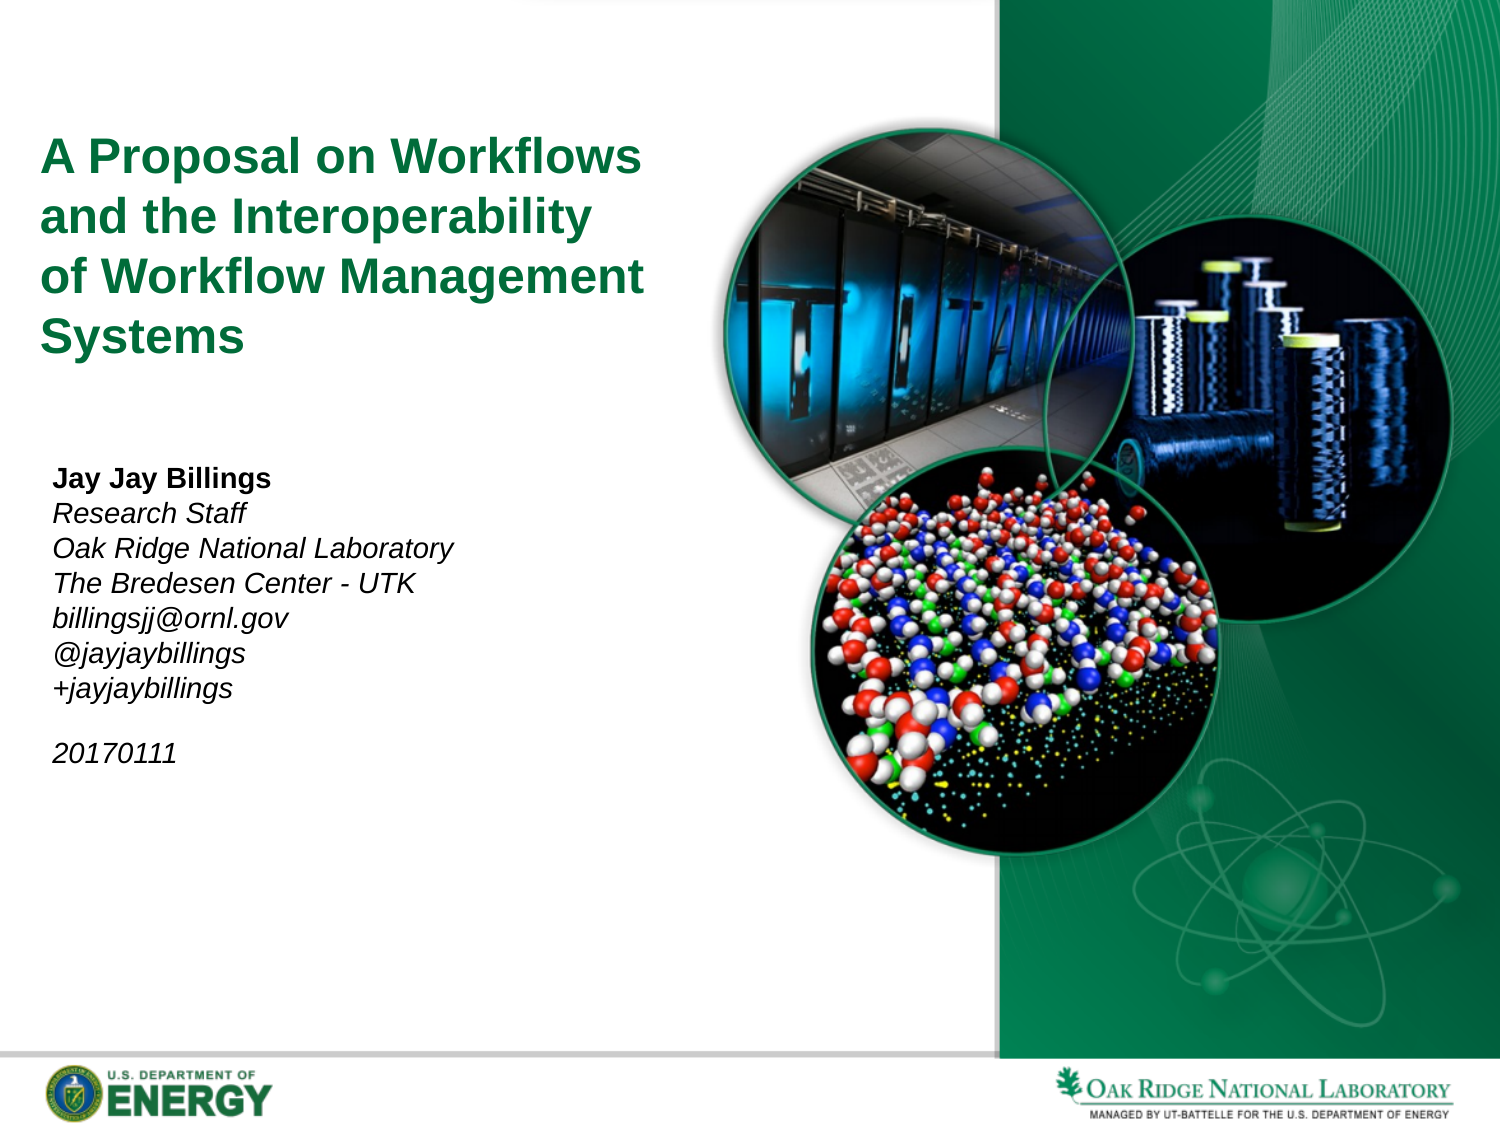

A Proposal on Workflows and the Interoperability
of Workflow Management Systems
Jay Jay Billings
Research Staff
Oak Ridge National Laboratory
The Bredesen Center - UTK
billingsjj@ornl.gov
@jayjaybillings
+jayjaybillings
20170111